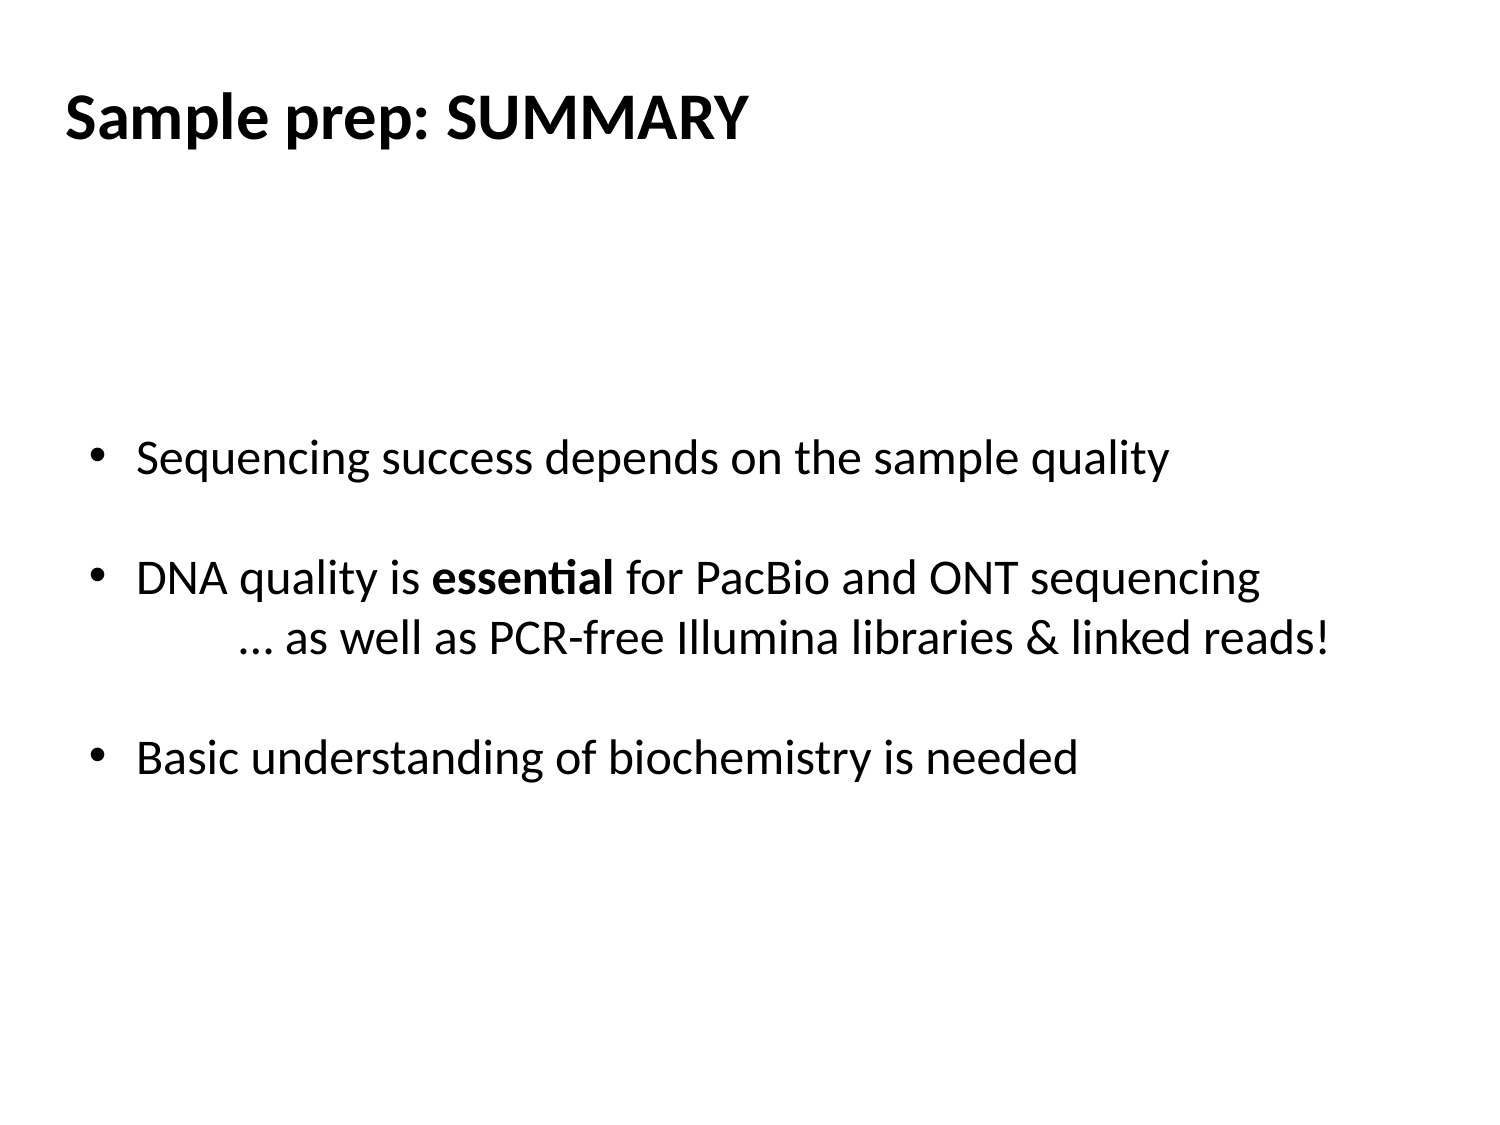

Sample prep: SUMMARY
Sequencing success depends on the sample quality

DNA quality is essential for PacBio and ONT sequencing
	… as well as PCR-free Illumina libraries & linked reads!

Basic understanding of biochemistry is needed